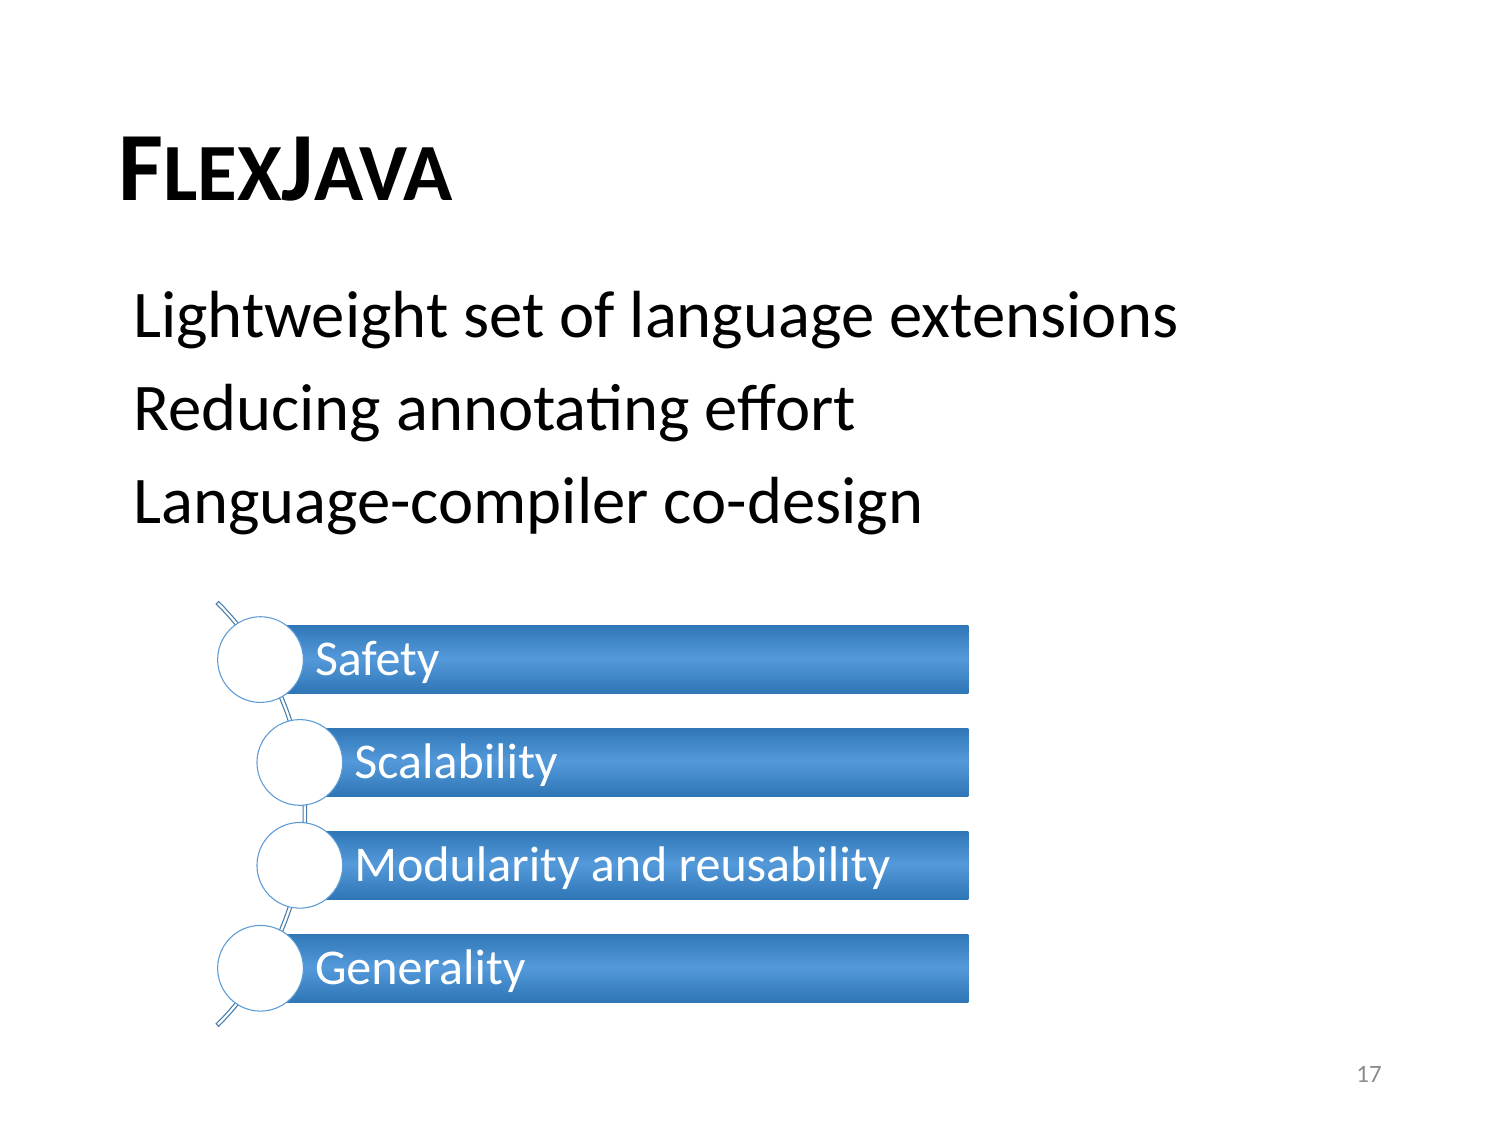

FLEXJAVA
 Lightweight set of language extensions
 Reducing annotating effort
 Language-compiler co-design
Safety
Scalability
Modularity and reusability
Generality
17